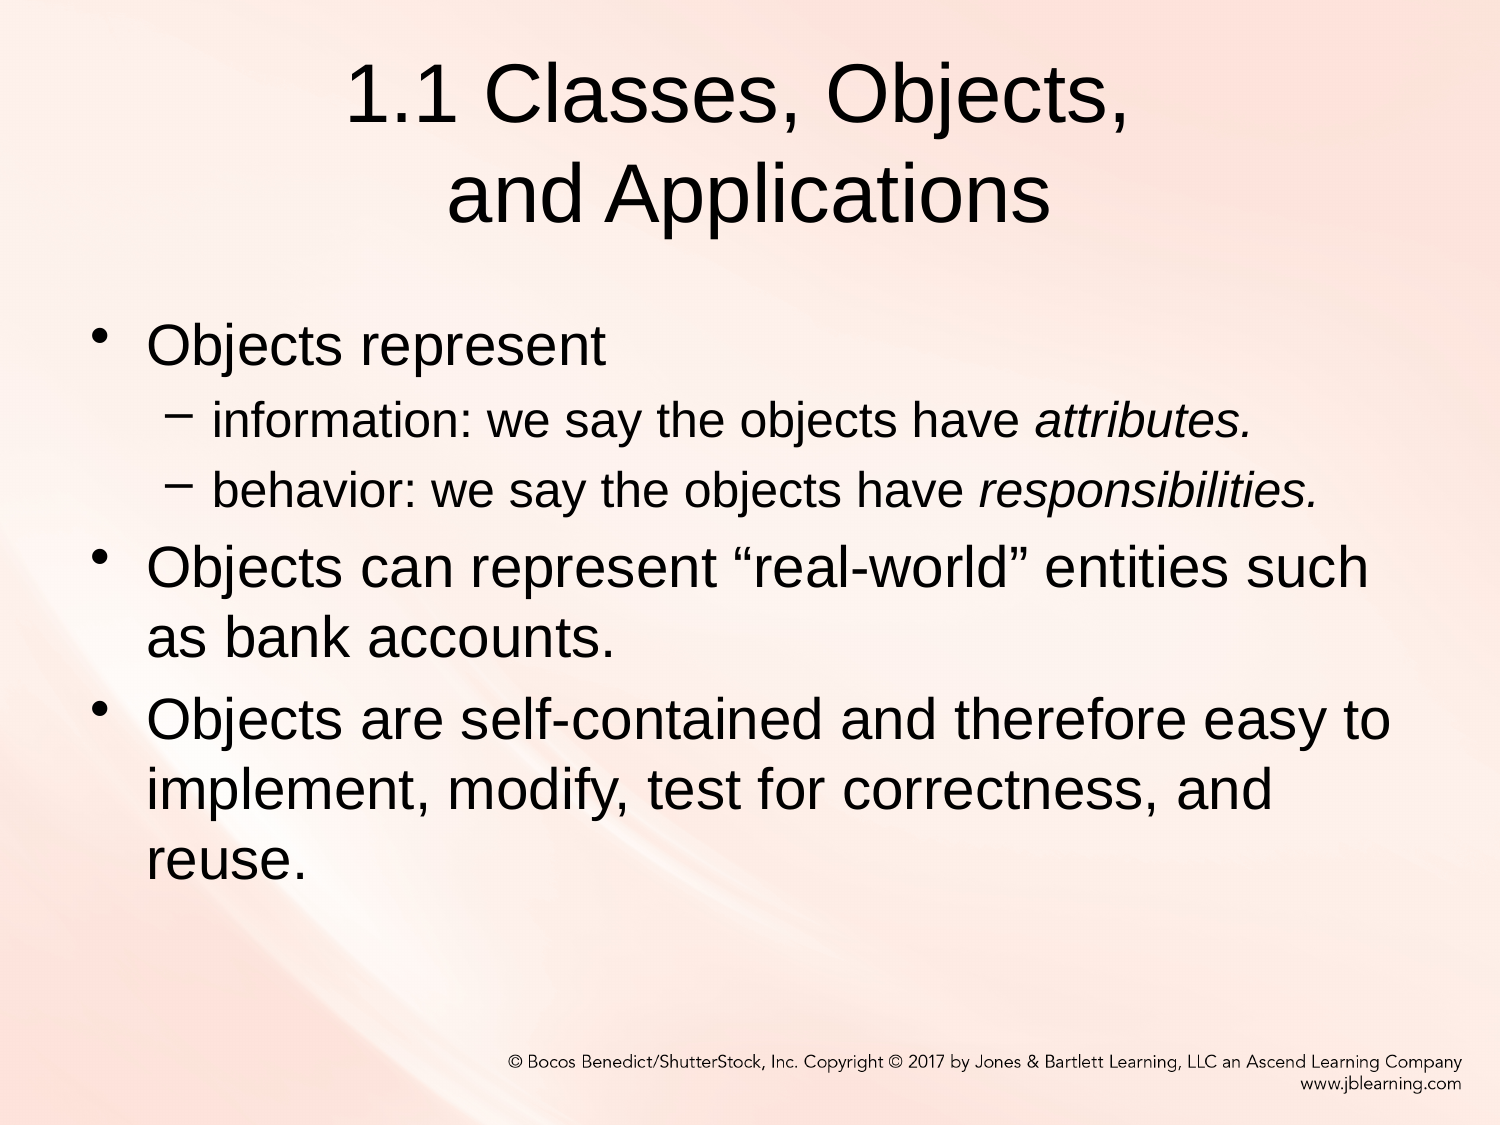

# 1.1 Classes, Objects, and Applications
Objects represent
information: we say the objects have attributes.
behavior: we say the objects have responsibilities.
Objects can represent “real-world” entities such as bank accounts.
Objects are self-contained and therefore easy to implement, modify, test for correctness, and reuse.